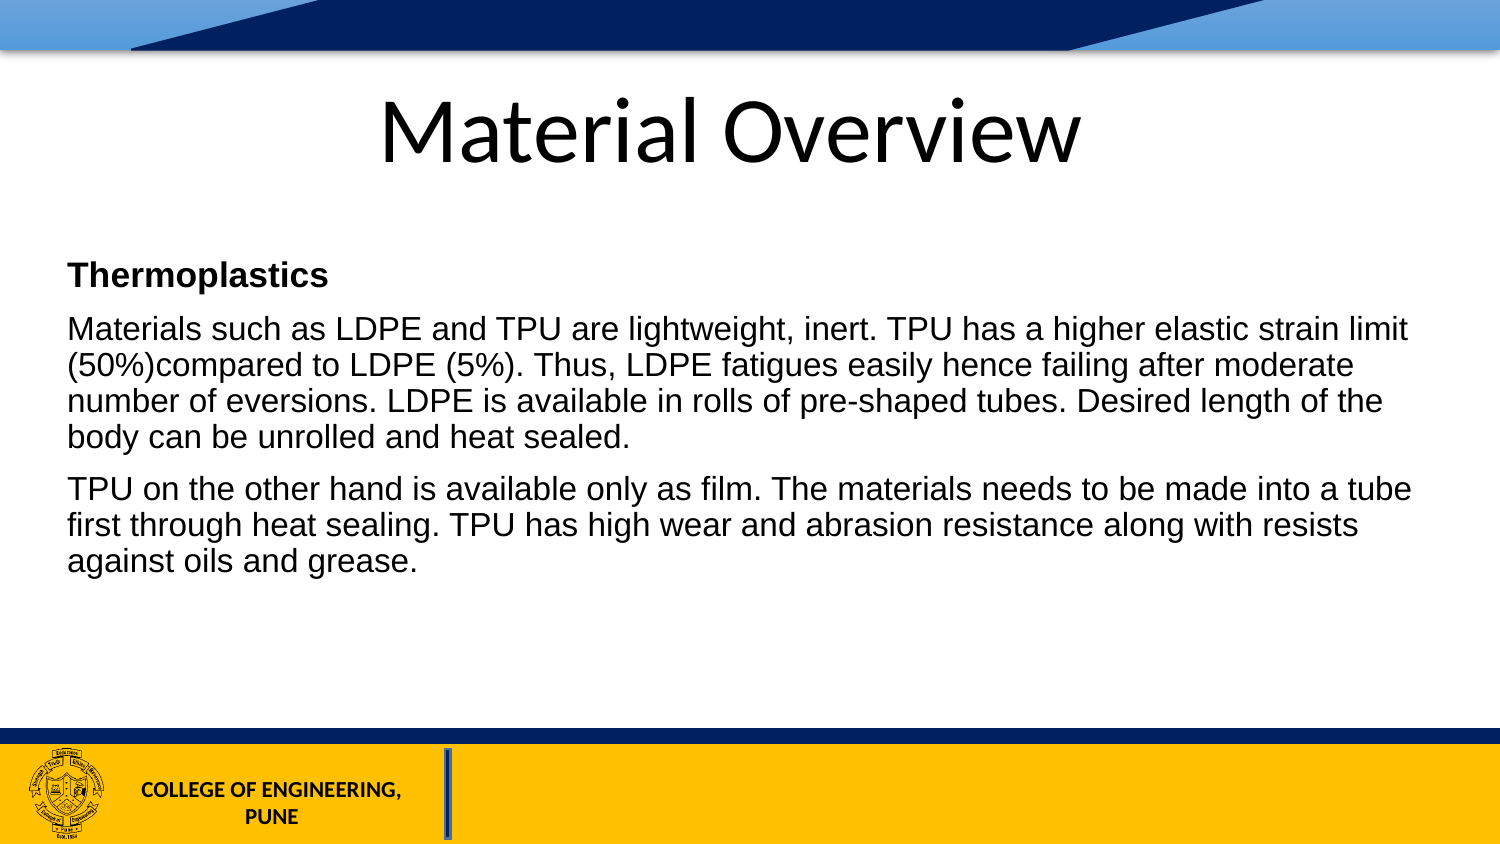

# Material Overview
Thermoplastics
Materials such as LDPE and TPU are lightweight, inert. TPU has a higher elastic strain limit (50%)compared to LDPE (5%). Thus, LDPE fatigues easily hence failing after moderate number of eversions. LDPE is available in rolls of pre-shaped tubes. Desired length of the body can be unrolled and heat sealed.
TPU on the other hand is available only as film. The materials needs to be made into a tube first through heat sealing. TPU has high wear and abrasion resistance along with resists against oils and grease.